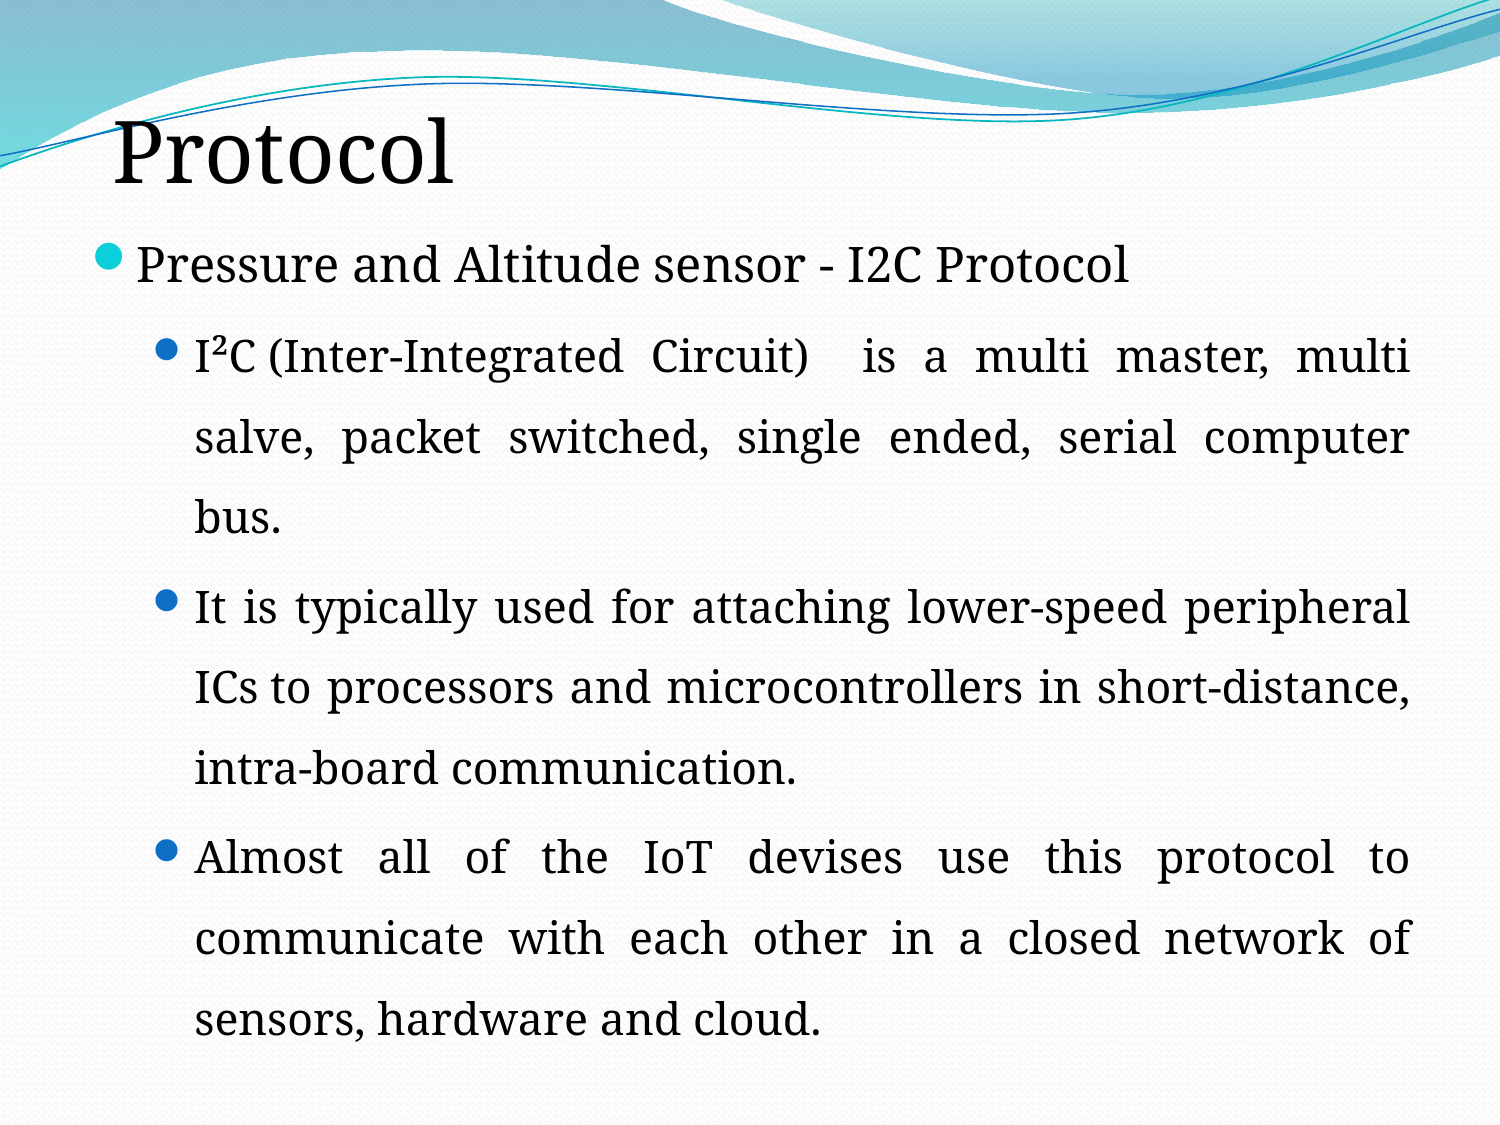

Protocol
Pressure and Altitude sensor - I2C Protocol
I²C (Inter-Integrated Circuit)  is a multi master, multi salve, packet switched, single ended, serial computer bus.
It is typically used for attaching lower-speed peripheral ICs to processors and microcontrollers in short-distance, intra-board communication.
Almost all of the IoT devises use this protocol to communicate with each other in a closed network of sensors, hardware and cloud.